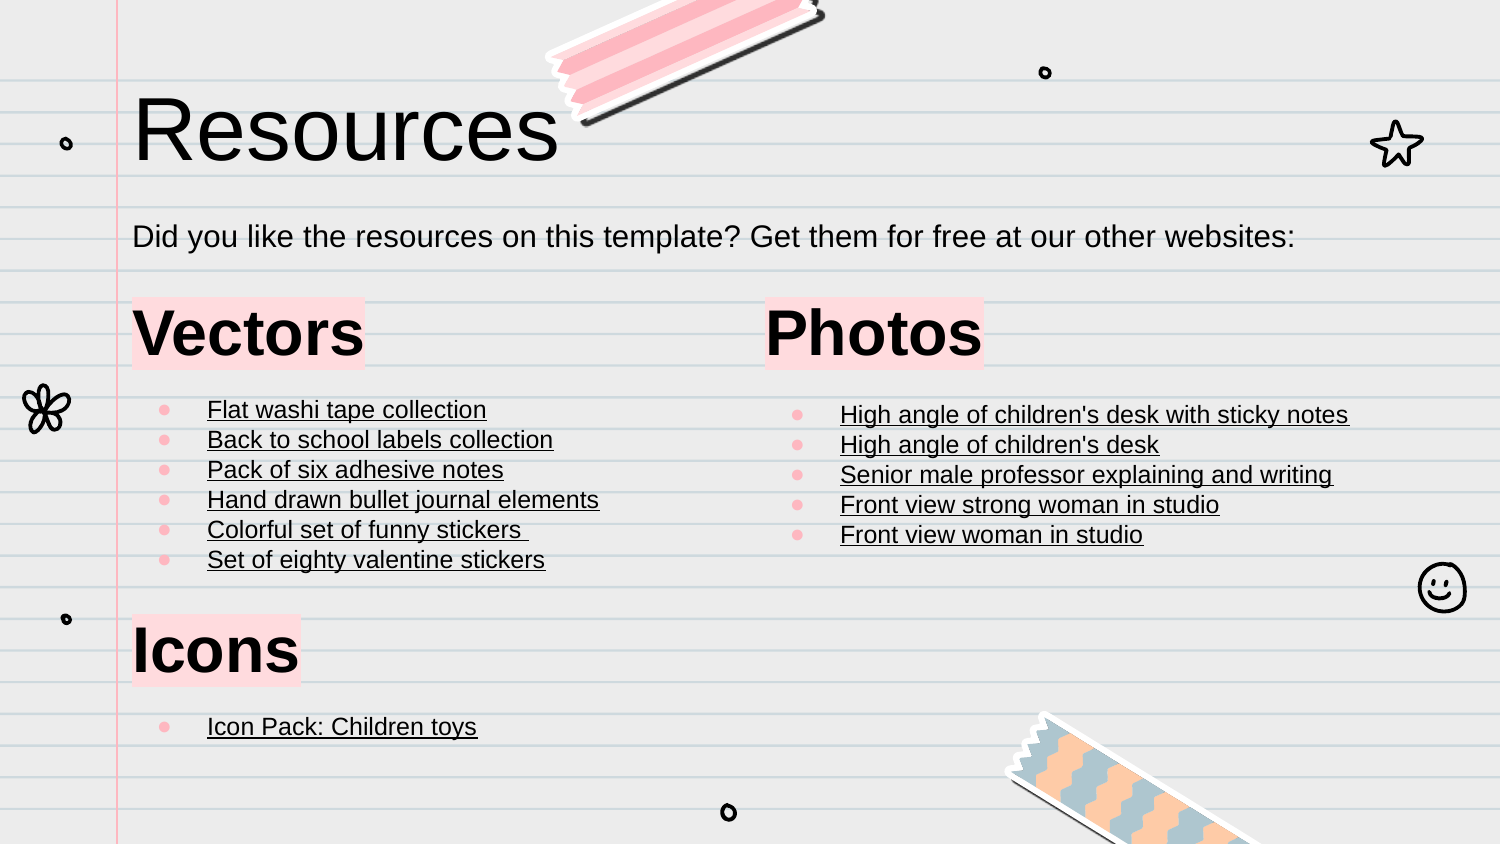

# Resources
Did you like the resources on this template? Get them for free at our other websites:
Vectors

Flat washi tape collection
Back to school labels collection
Pack of six adhesive notes
Hand drawn bullet journal elements
Colorful set of funny stickers
Set of eighty valentine stickers

Icons

Icon Pack: Children toys
Photos

High angle of children's desk with sticky notes
High angle of children's desk
Senior male professor explaining and writing
Front view strong woman in studio
Front view woman in studio